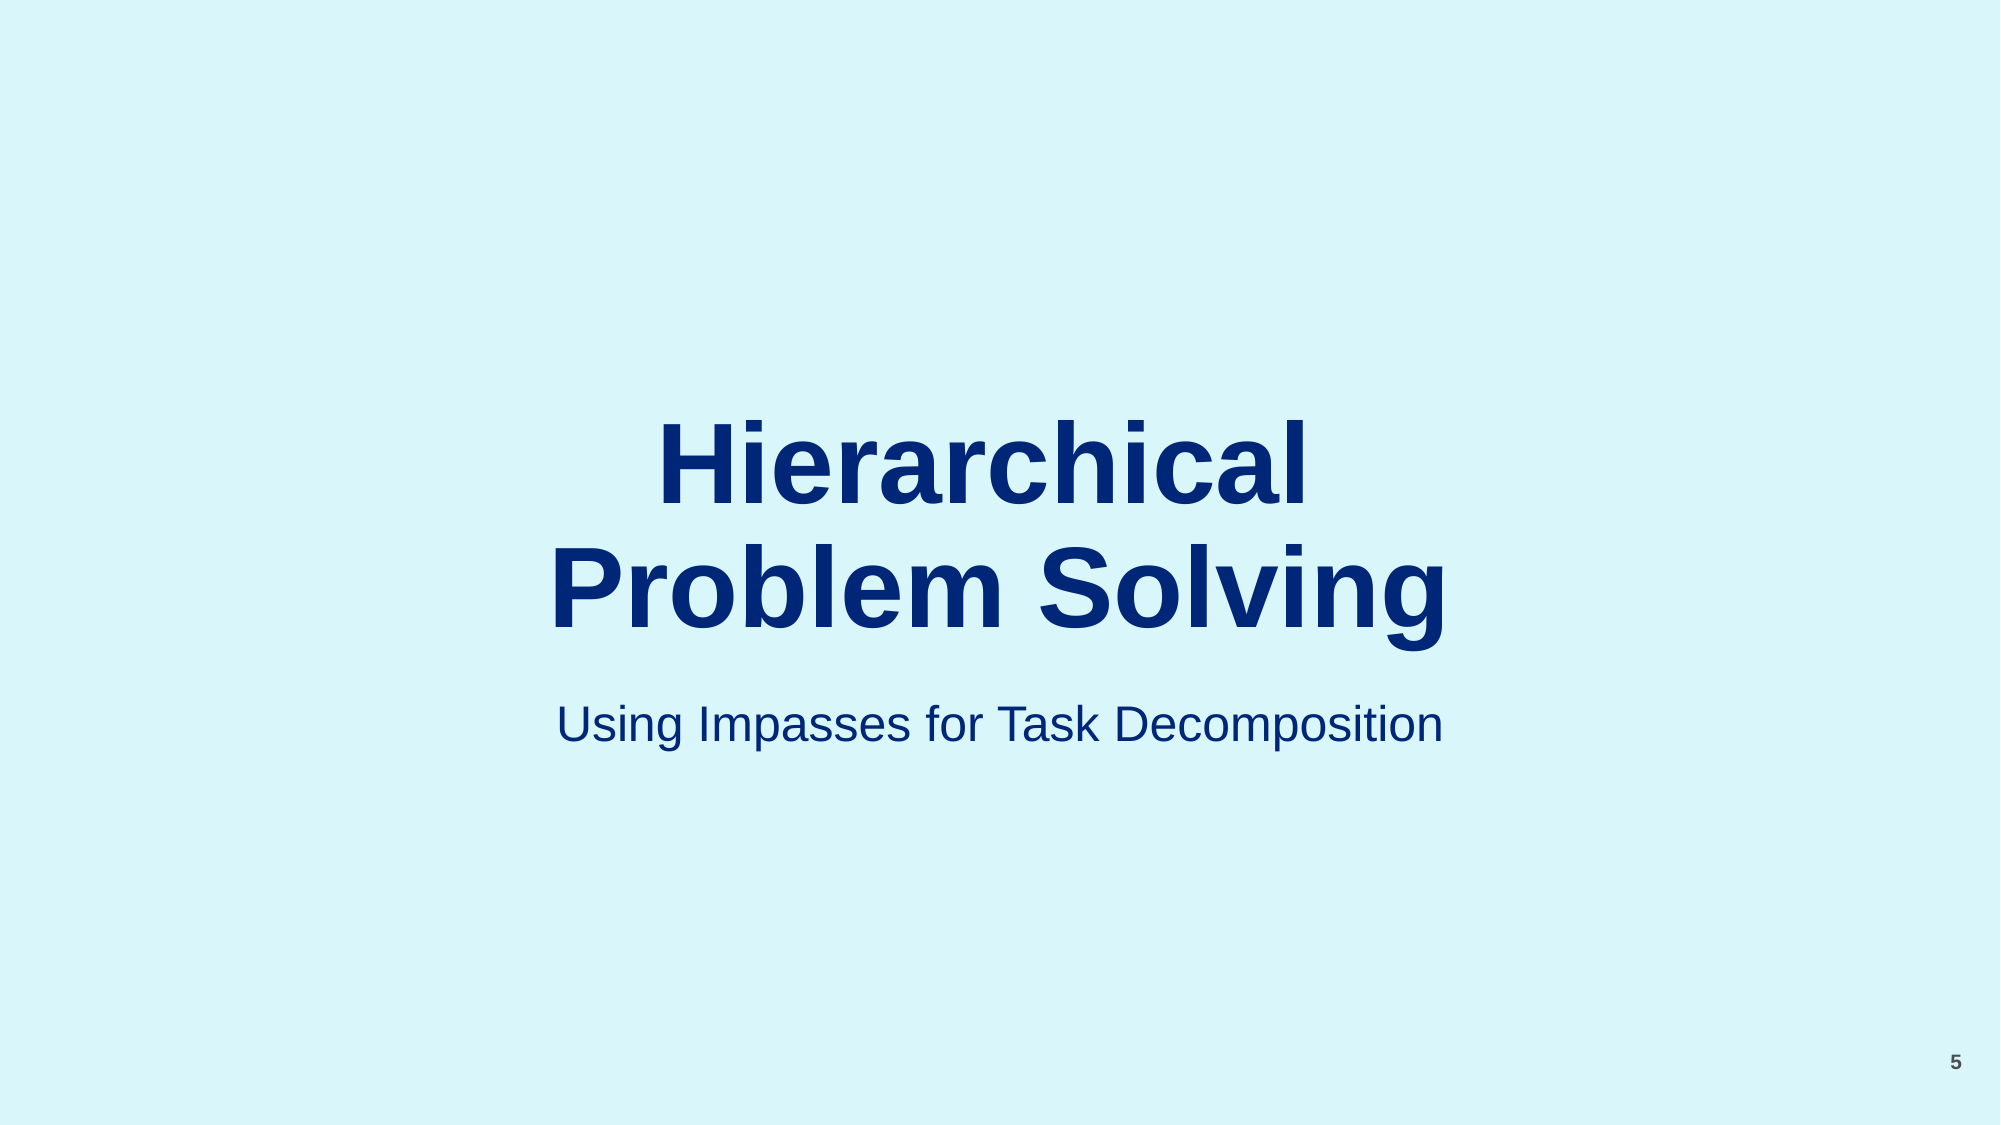

# Hierarchical Problem Solving
Using Impasses for Task Decomposition